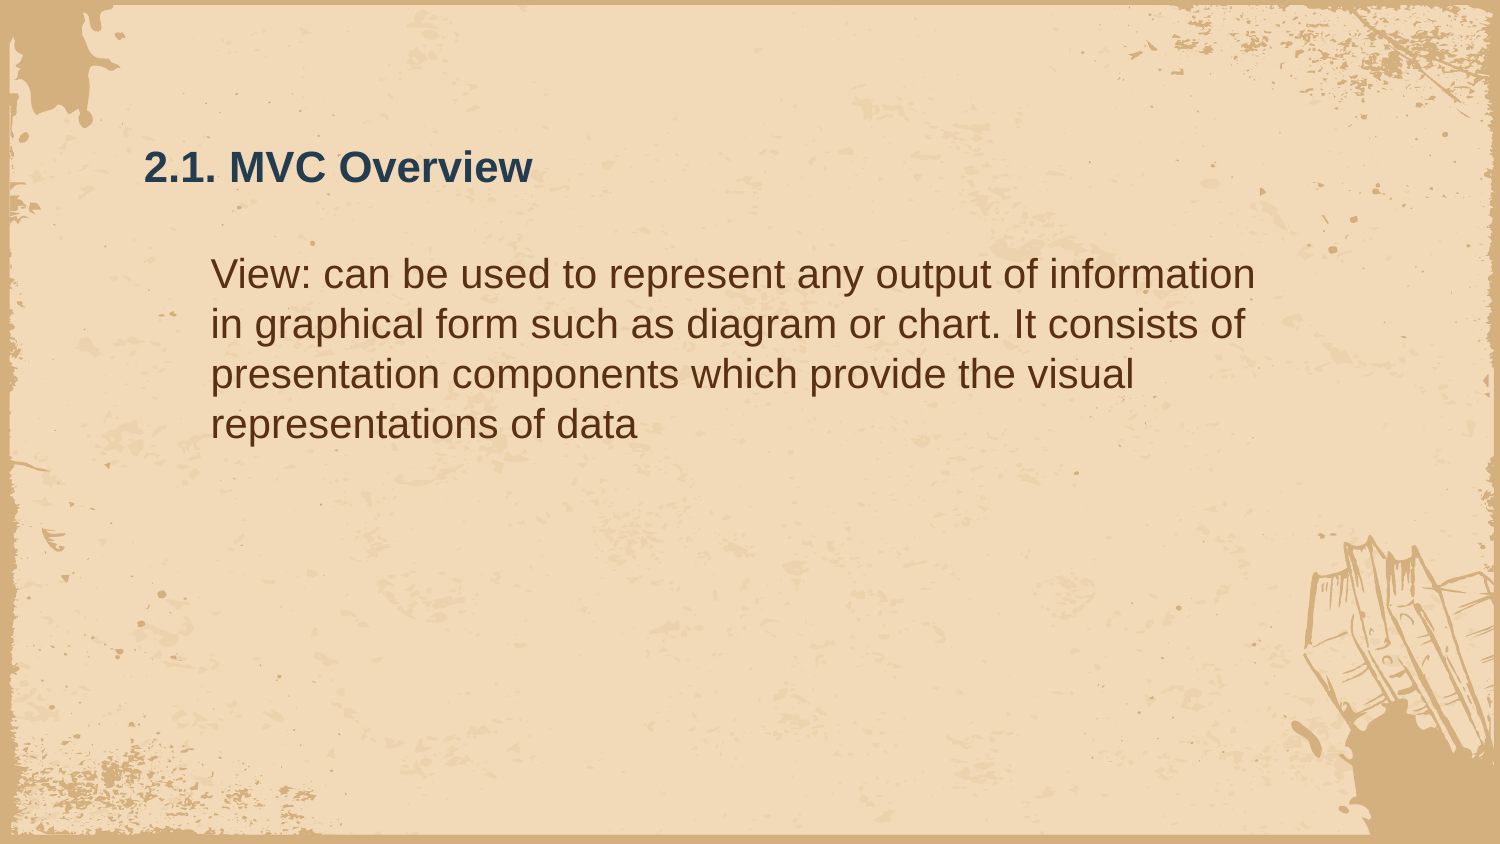

# 2.1. MVC Overview
View: can be used to represent any output of information in graphical form such as diagram or chart. It consists of presentation components which provide the visual representations of data